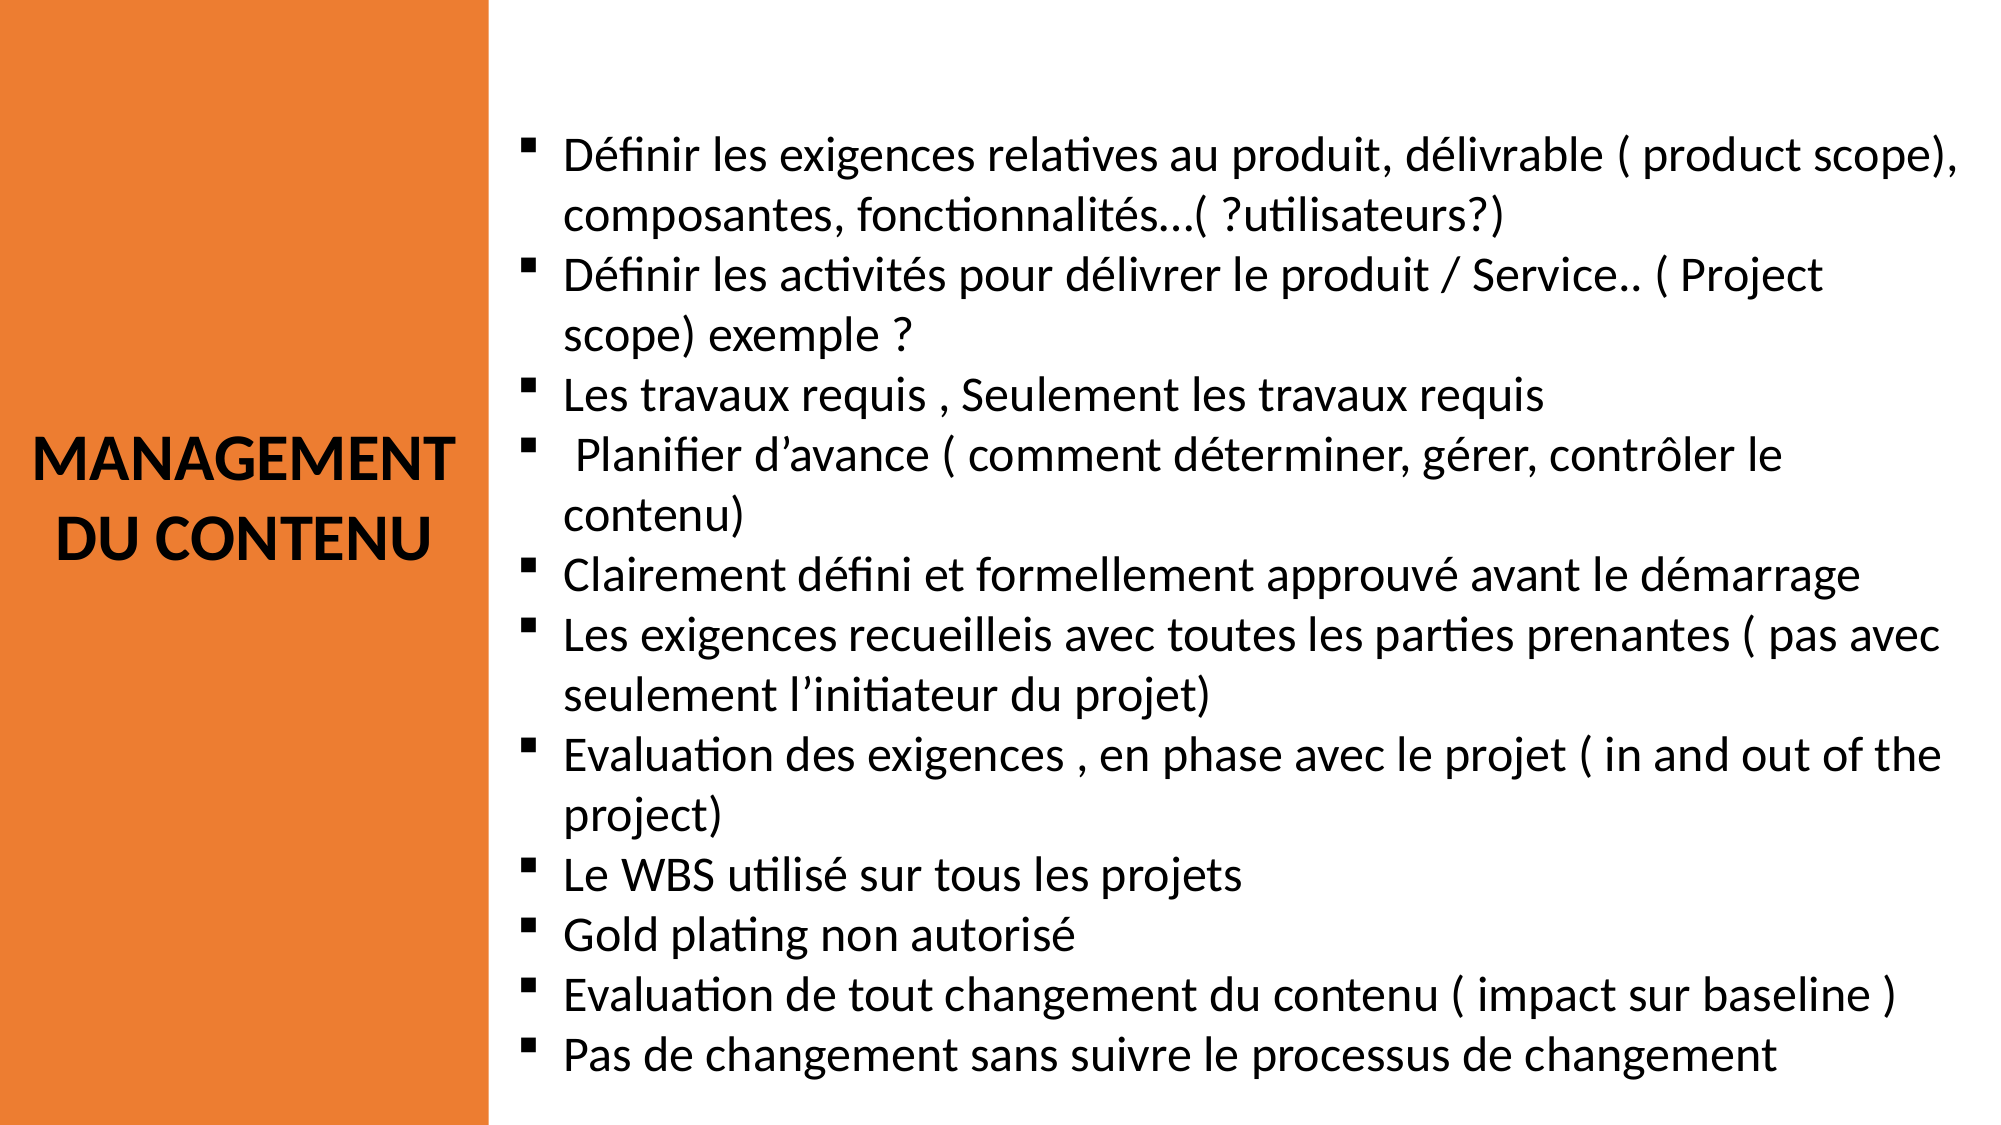

Définir les exigences relatives au produit, délivrable ( product scope), composantes, fonctionnalités…( ?utilisateurs?)
Définir les activités pour délivrer le produit / Service.. ( Project scope) exemple ?
Les travaux requis , Seulement les travaux requis
 Planifier d’avance ( comment déterminer, gérer, contrôler le contenu)
Clairement défini et formellement approuvé avant le démarrage
Les exigences recueilleis avec toutes les parties prenantes ( pas avec seulement l’initiateur du projet)
Evaluation des exigences , en phase avec le projet ( in and out of the project)
Le WBS utilisé sur tous les projets
Gold plating non autorisé
Evaluation de tout changement du contenu ( impact sur baseline )
Pas de changement sans suivre le processus de changement

MANAGEMENT DU CONTENU